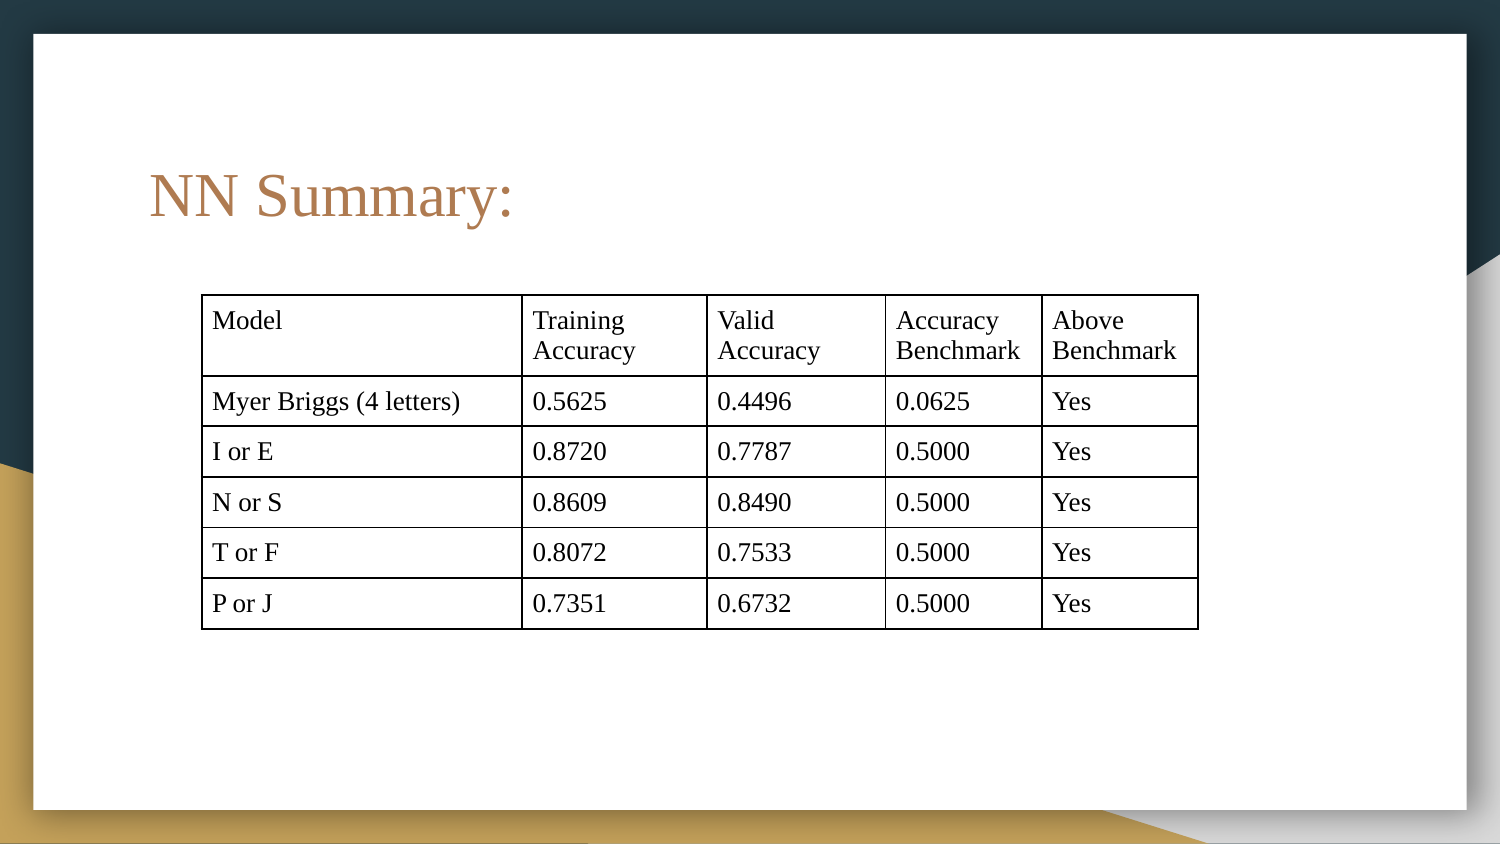

# NN Summary:
| Model | Training Accuracy | Valid Accuracy | Accuracy Benchmark | Above Benchmark |
| --- | --- | --- | --- | --- |
| Myer Briggs (4 letters) | 0.5625 | 0.4496 | 0.0625 | Yes |
| I or E | 0.8720 | 0.7787 | 0.5000 | Yes |
| N or S | 0.8609 | 0.8490 | 0.5000 | Yes |
| T or F | 0.8072 | 0.7533 | 0.5000 | Yes |
| P or J | 0.7351 | 0.6732 | 0.5000 | Yes |